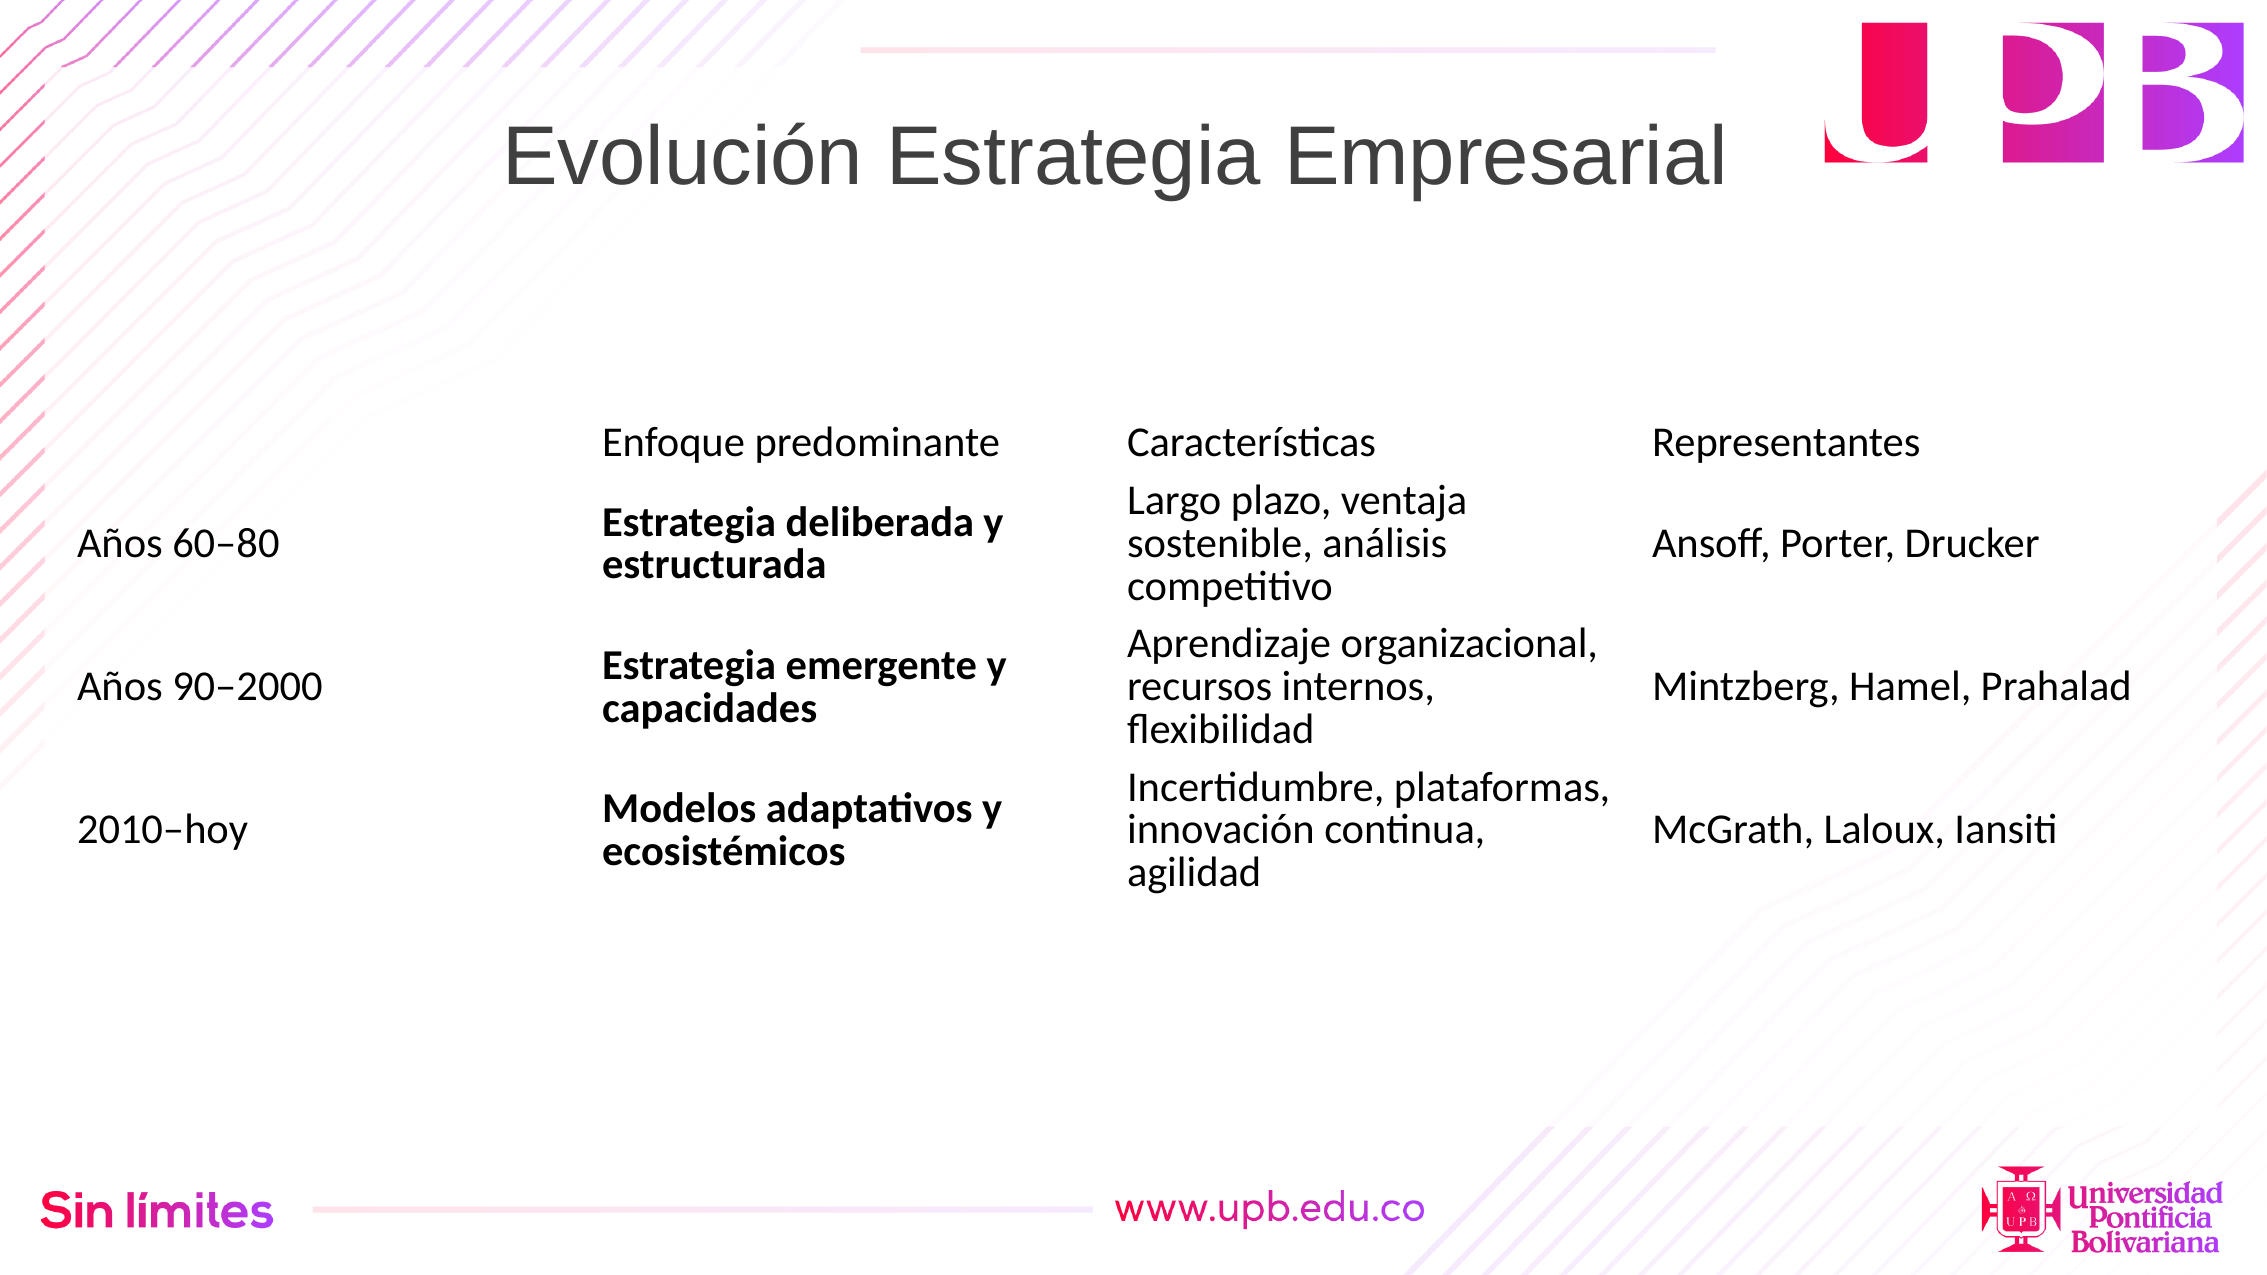

12
# Evolución Estrategia Empresarial
|  | Enfoque predominante | Características | Representantes |
| --- | --- | --- | --- |
| Años 60–80 | Estrategia deliberada y estructurada | Largo plazo, ventaja sostenible, análisis competitivo | Ansoff, Porter, Drucker |
| Años 90–2000 | Estrategia emergente y capacidades | Aprendizaje organizacional, recursos internos, flexibilidad | Mintzberg, Hamel, Prahalad |
| 2010–hoy | Modelos adaptativos y ecosistémicos | Incertidumbre, plataformas, innovación continua, agilidad | McGrath, Laloux, Iansiti |